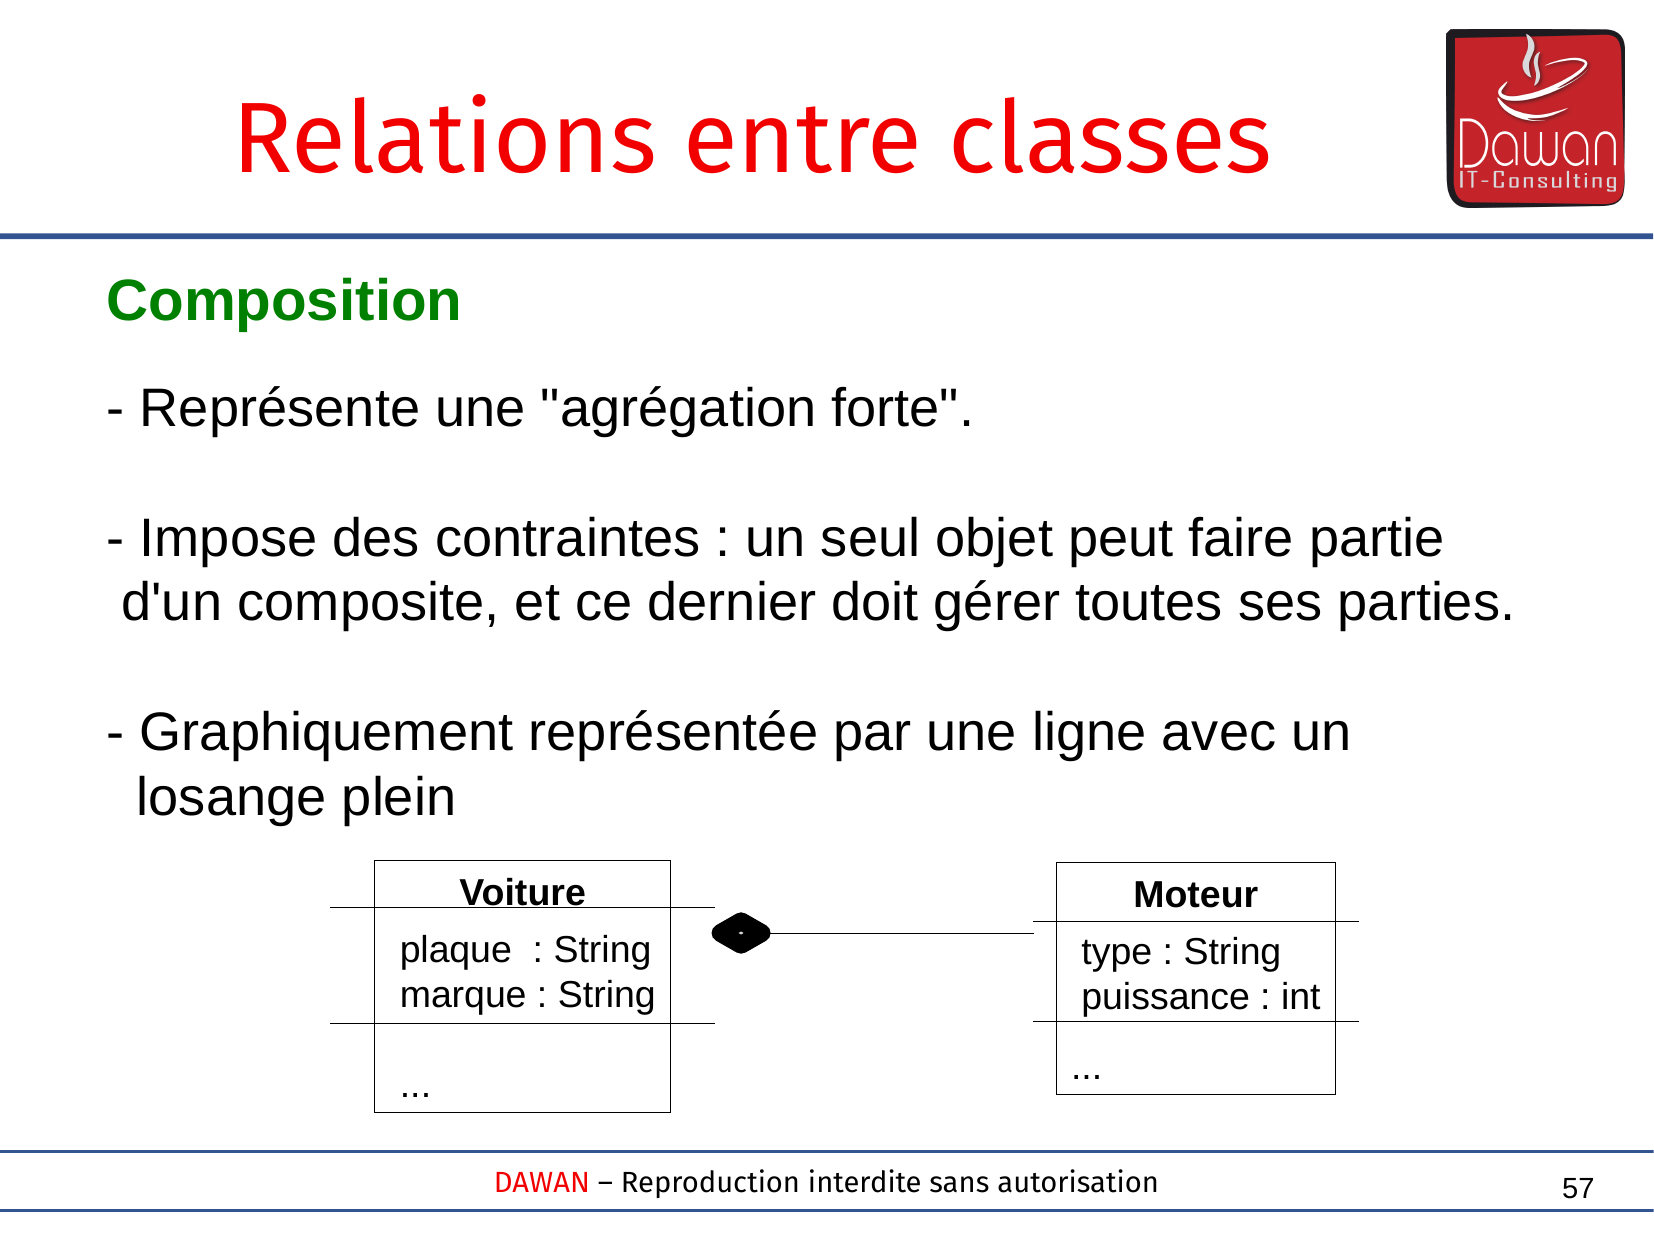

Relations entre classes
Composition

- Représente une "agrégation forte".

- Impose des contraintes : un seul objet peut faire partie
 d'un composite, et ce dernier doit gérer toutes ses parties.

- Graphiquement représentée par une ligne avec un
  losange plein
Voiture

 plaque  : String
 marque : String

 ...

Moteur

 type : String
 puissance : int

...

57